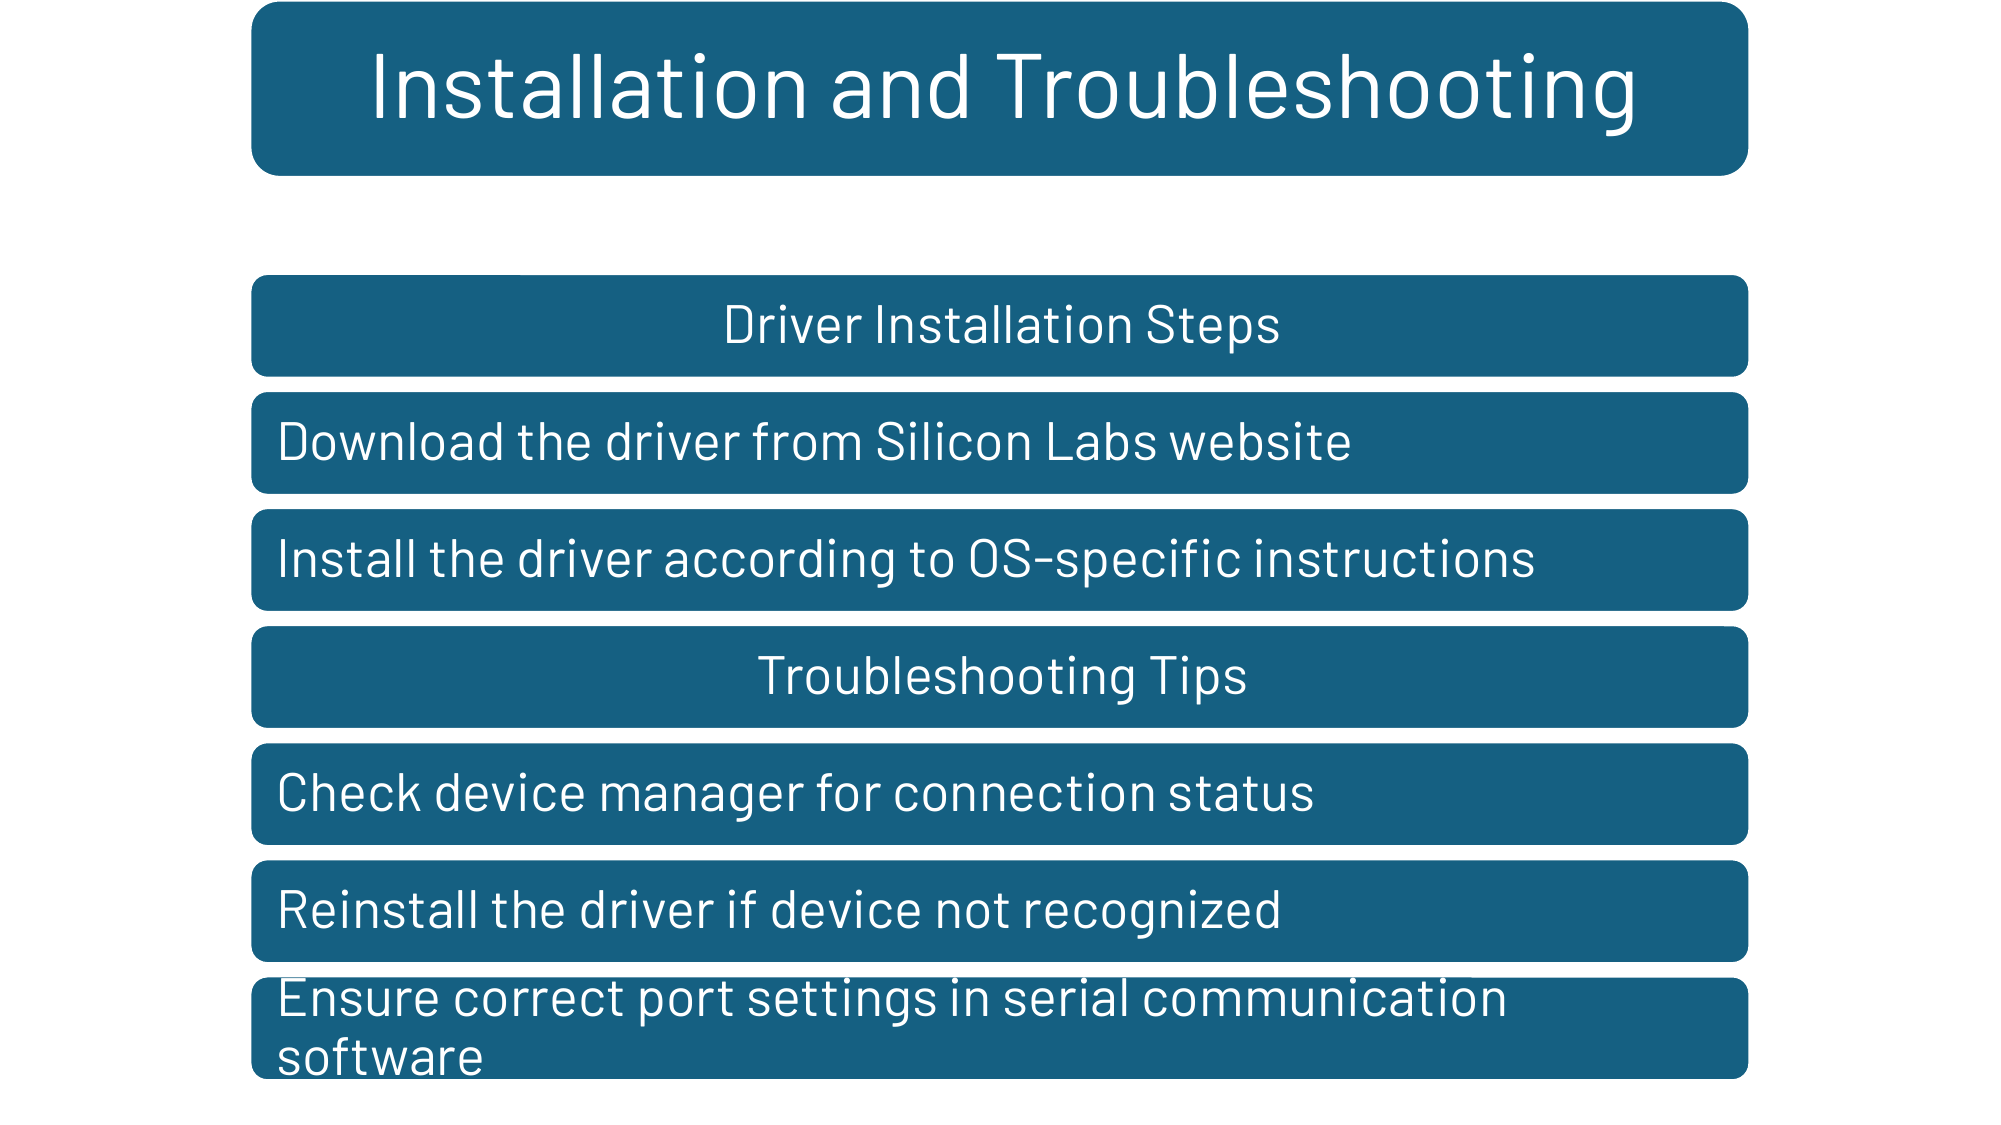

Installation and Troubleshooting
Driver Installation Steps
Download the driver from Silicon Labs website
Install the driver according to OS-specific instructions
Troubleshooting Tips
Check device manager for connection status
Reinstall the driver if device not recognized
Ensure correct port settings in serial communication software